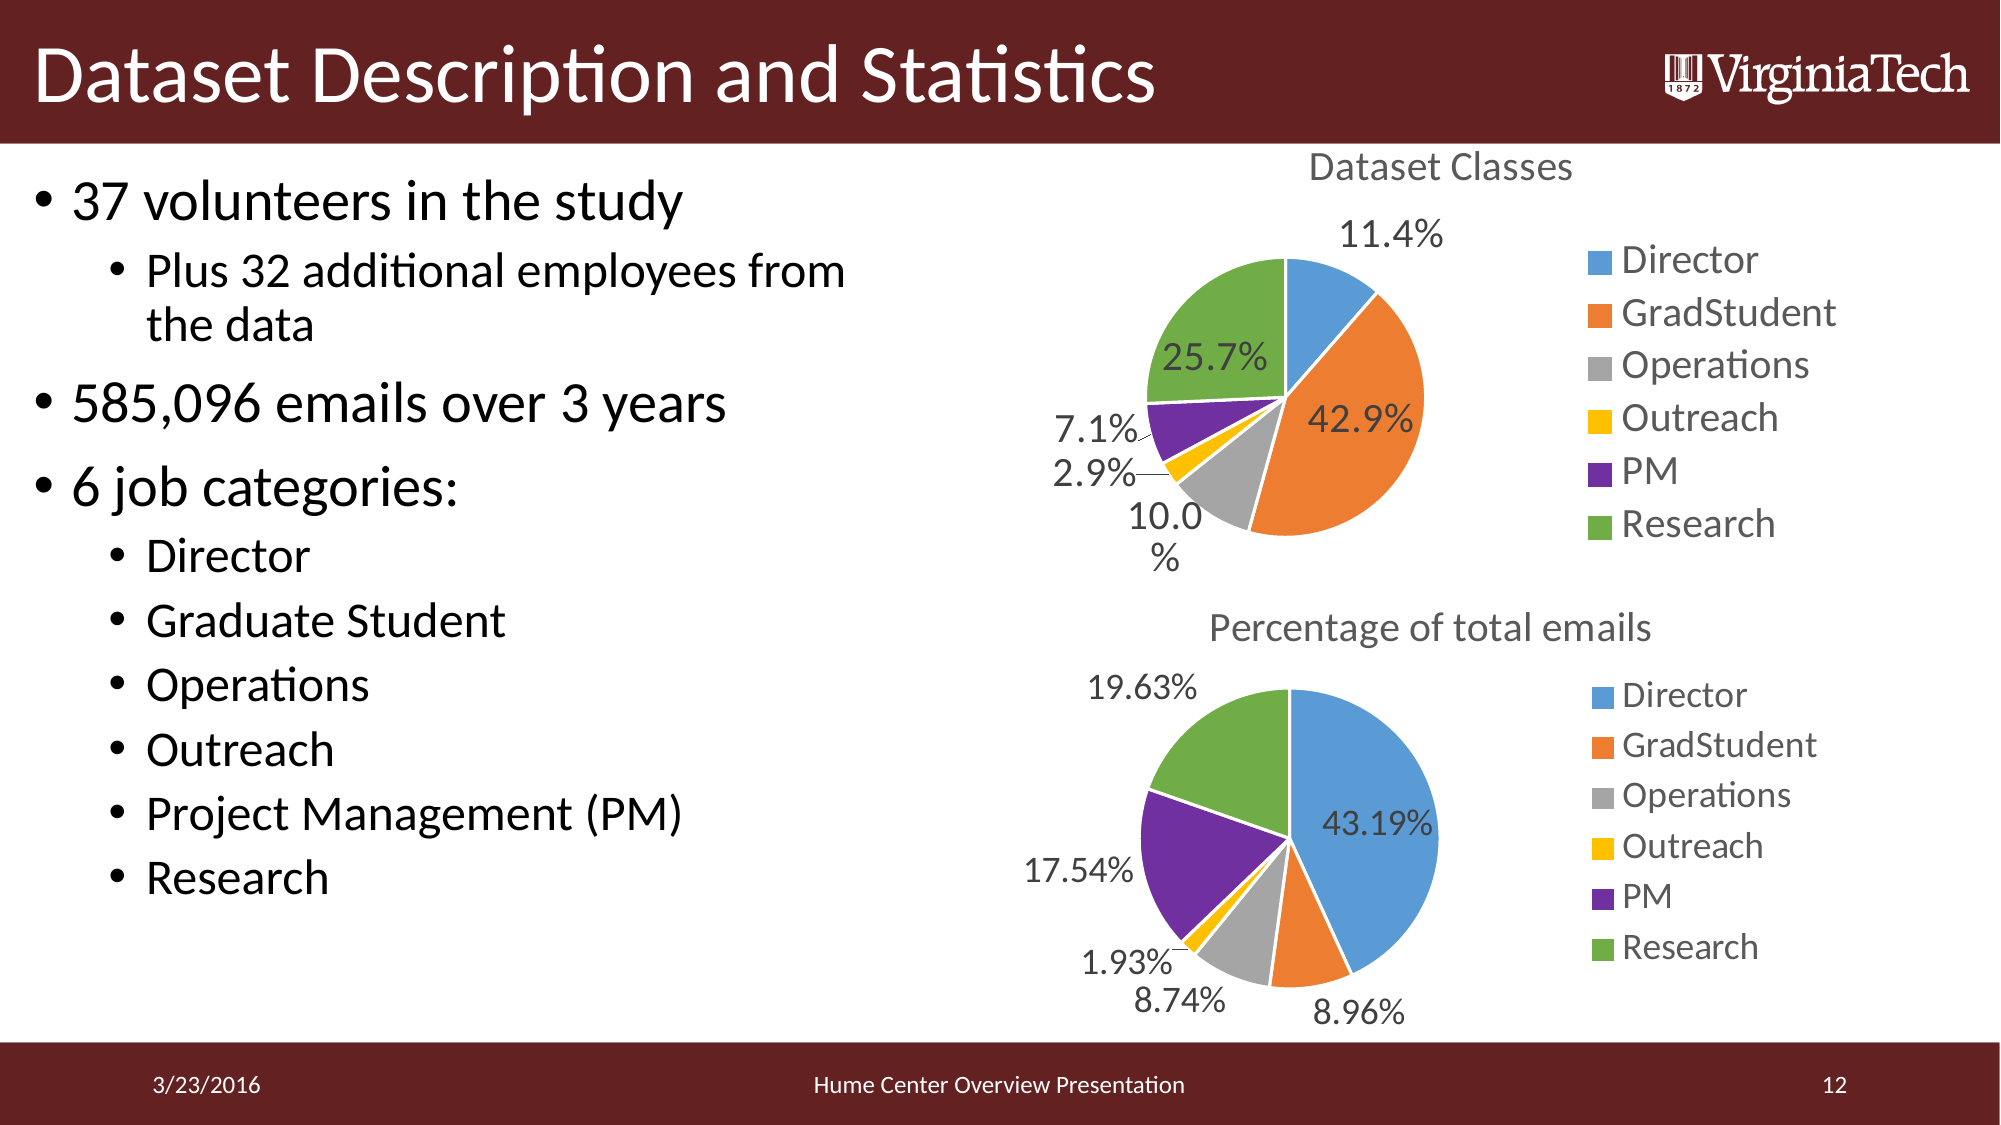

# Dataset Description and Statistics

### Chart: Dataset Classes

| Category | Perc |
|---|---|
| Director | 0.11428571428571428 |
| GradStudent | 0.42857142857142855 |
| Operations | 0.1 |
| Outreach | 0.02857142857142857 |
| PM | 0.07142857142857142 |
| Research | 0.2571428571428571 |
37 volunteers in the study
Plus 32 additional employees from the data
585,096 emails over 3 years
6 job categories:
Director
Graduate Student
Operations
Outreach
Project Management (PM)
Research

### Chart:

| Category | Percentage of total emails |
|---|---|
| Director | 0.4319164482460433 |
| GradStudent | 0.08963177969794271 |
| Operations | 0.08740120796101275 |
| Outreach | 0.019310952760814334 |
| PM | 0.17542751228406525 |
| Research | 0.19631209905012167 |
3/23/2016
Hume Center Overview Presentation
12